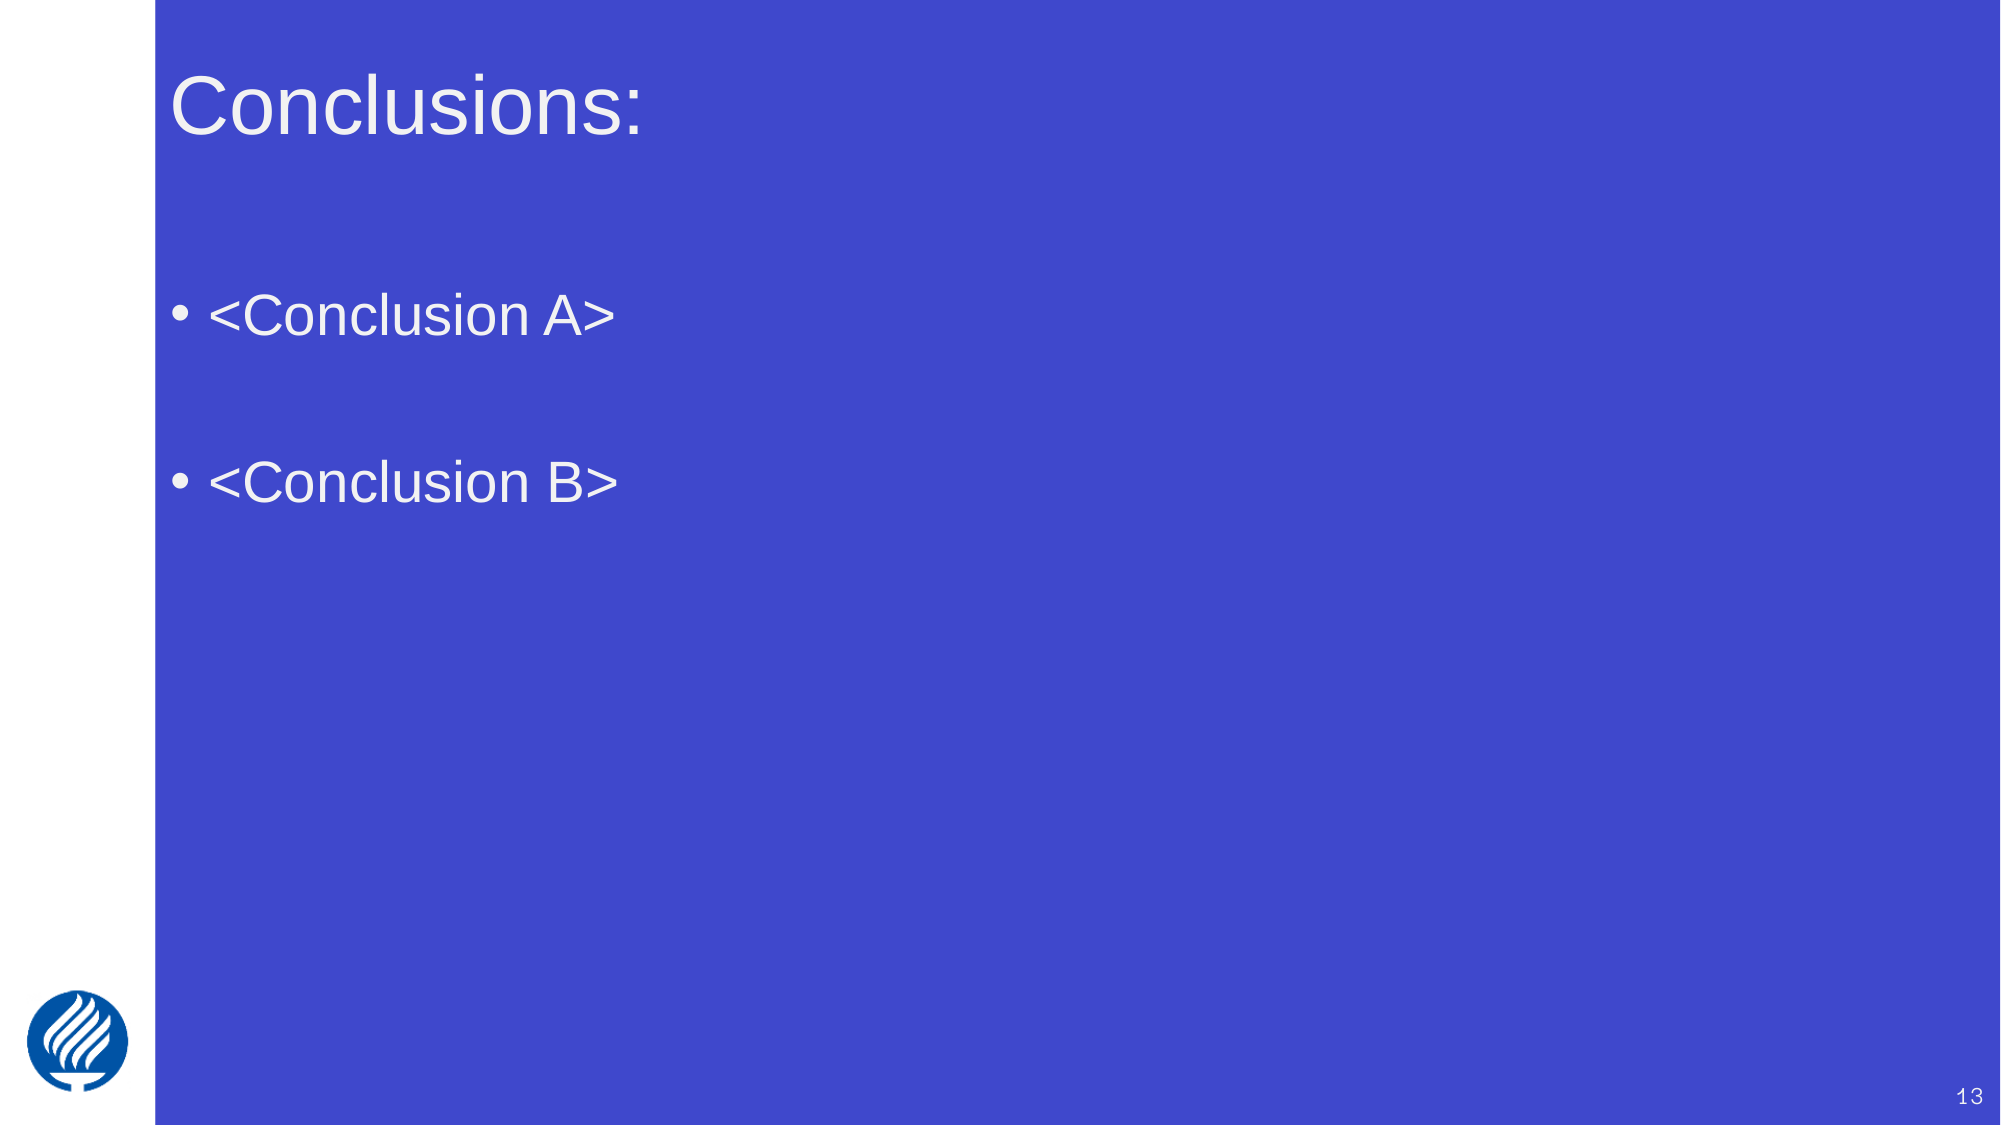

# Conclusions:
<Conclusion A>

<Conclusion B>

13